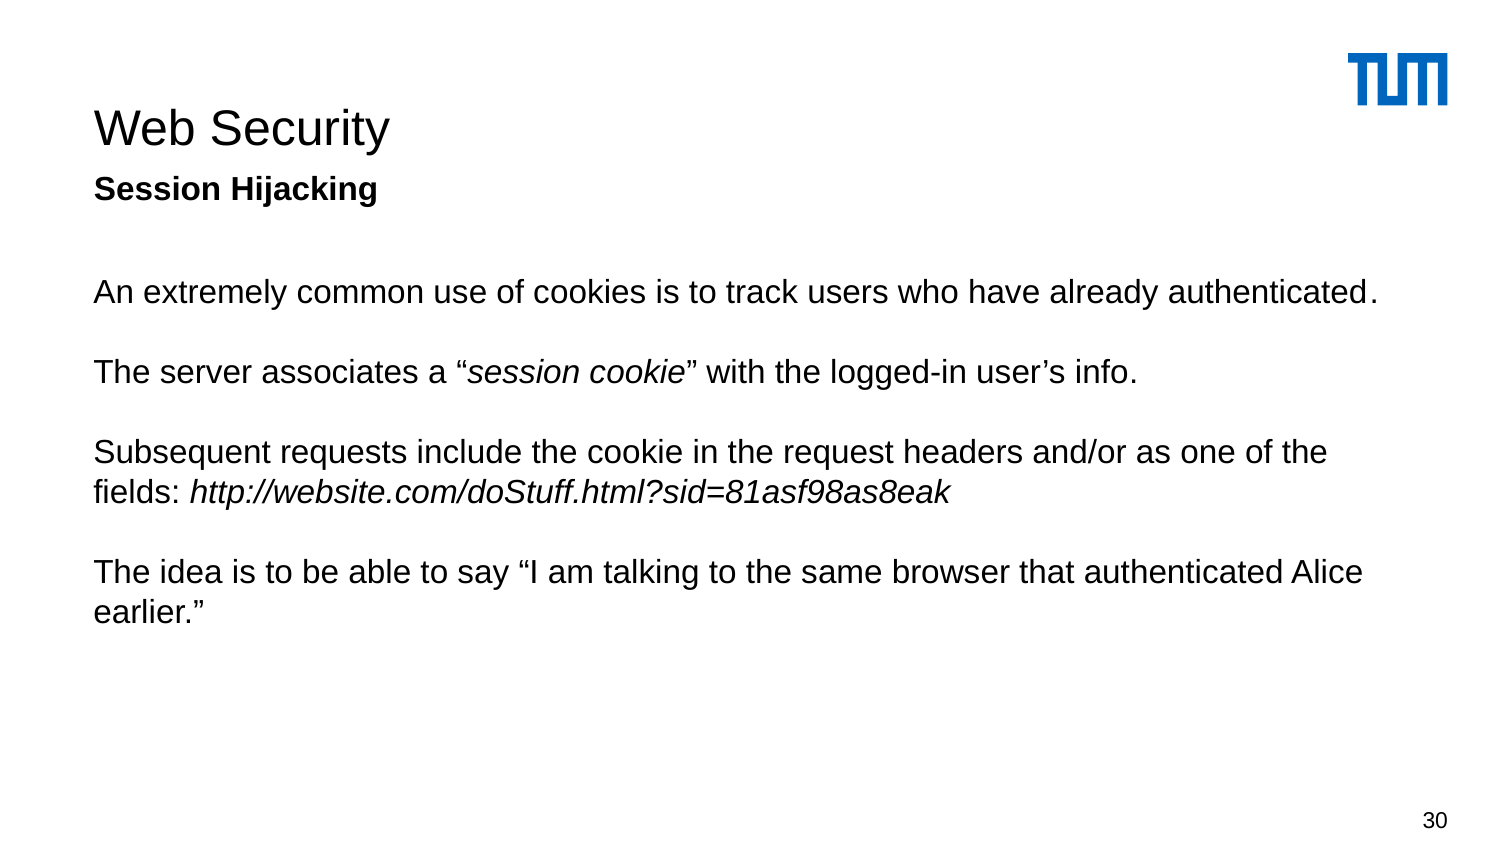

# Web Security
Session Hijacking
An extremely common use of cookies is to track users who have already authenticated.

The server associates a “session cookie” with the logged-in user’s info.

Subsequent requests include the cookie in the request headers and/or as one of the fields: http://website.com/doStuff.html?sid=81asf98as8eak

The idea is to be able to say “I am talking to the same browser that authenticated Alice earlier.”
30